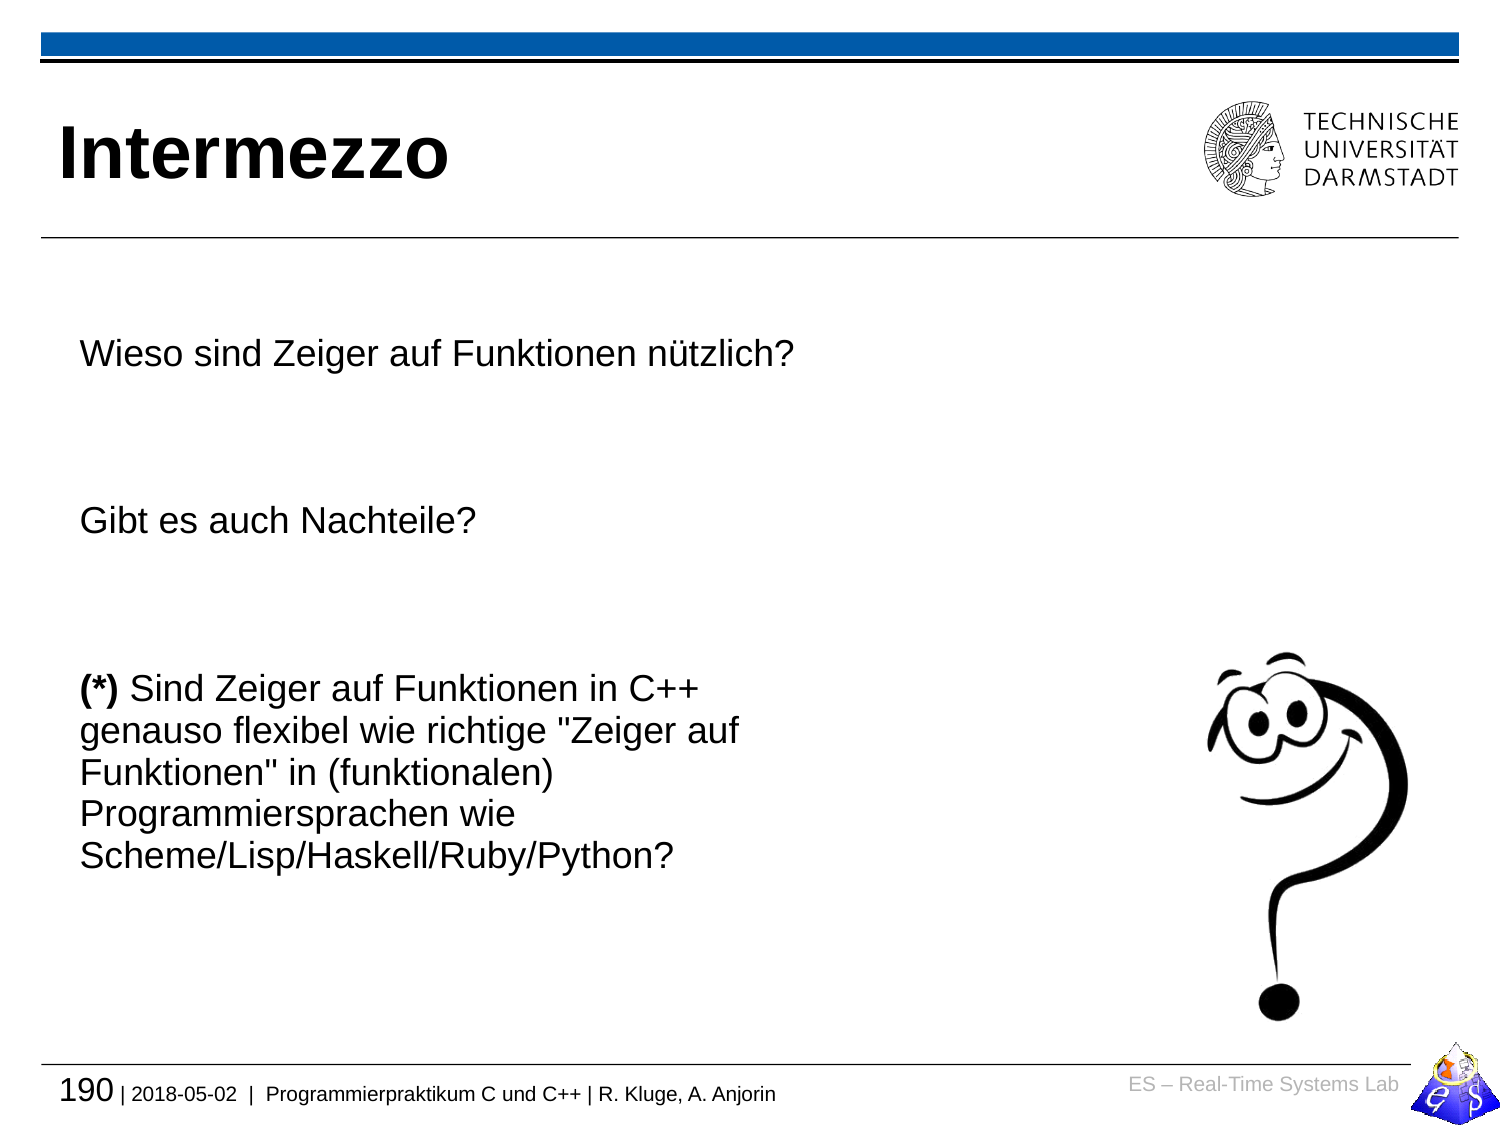

# Intermezzo
Wieso sind Zeiger auf Funktionen nützlich?

Gibt es auch Nachteile?

(*) Sind Zeiger auf Funktionen in C++ genauso flexibel wie richtige "Zeiger auf Funktionen" in (funktionalen) Programmiersprachen wie Scheme/Lisp/Haskell/Ruby/Python?